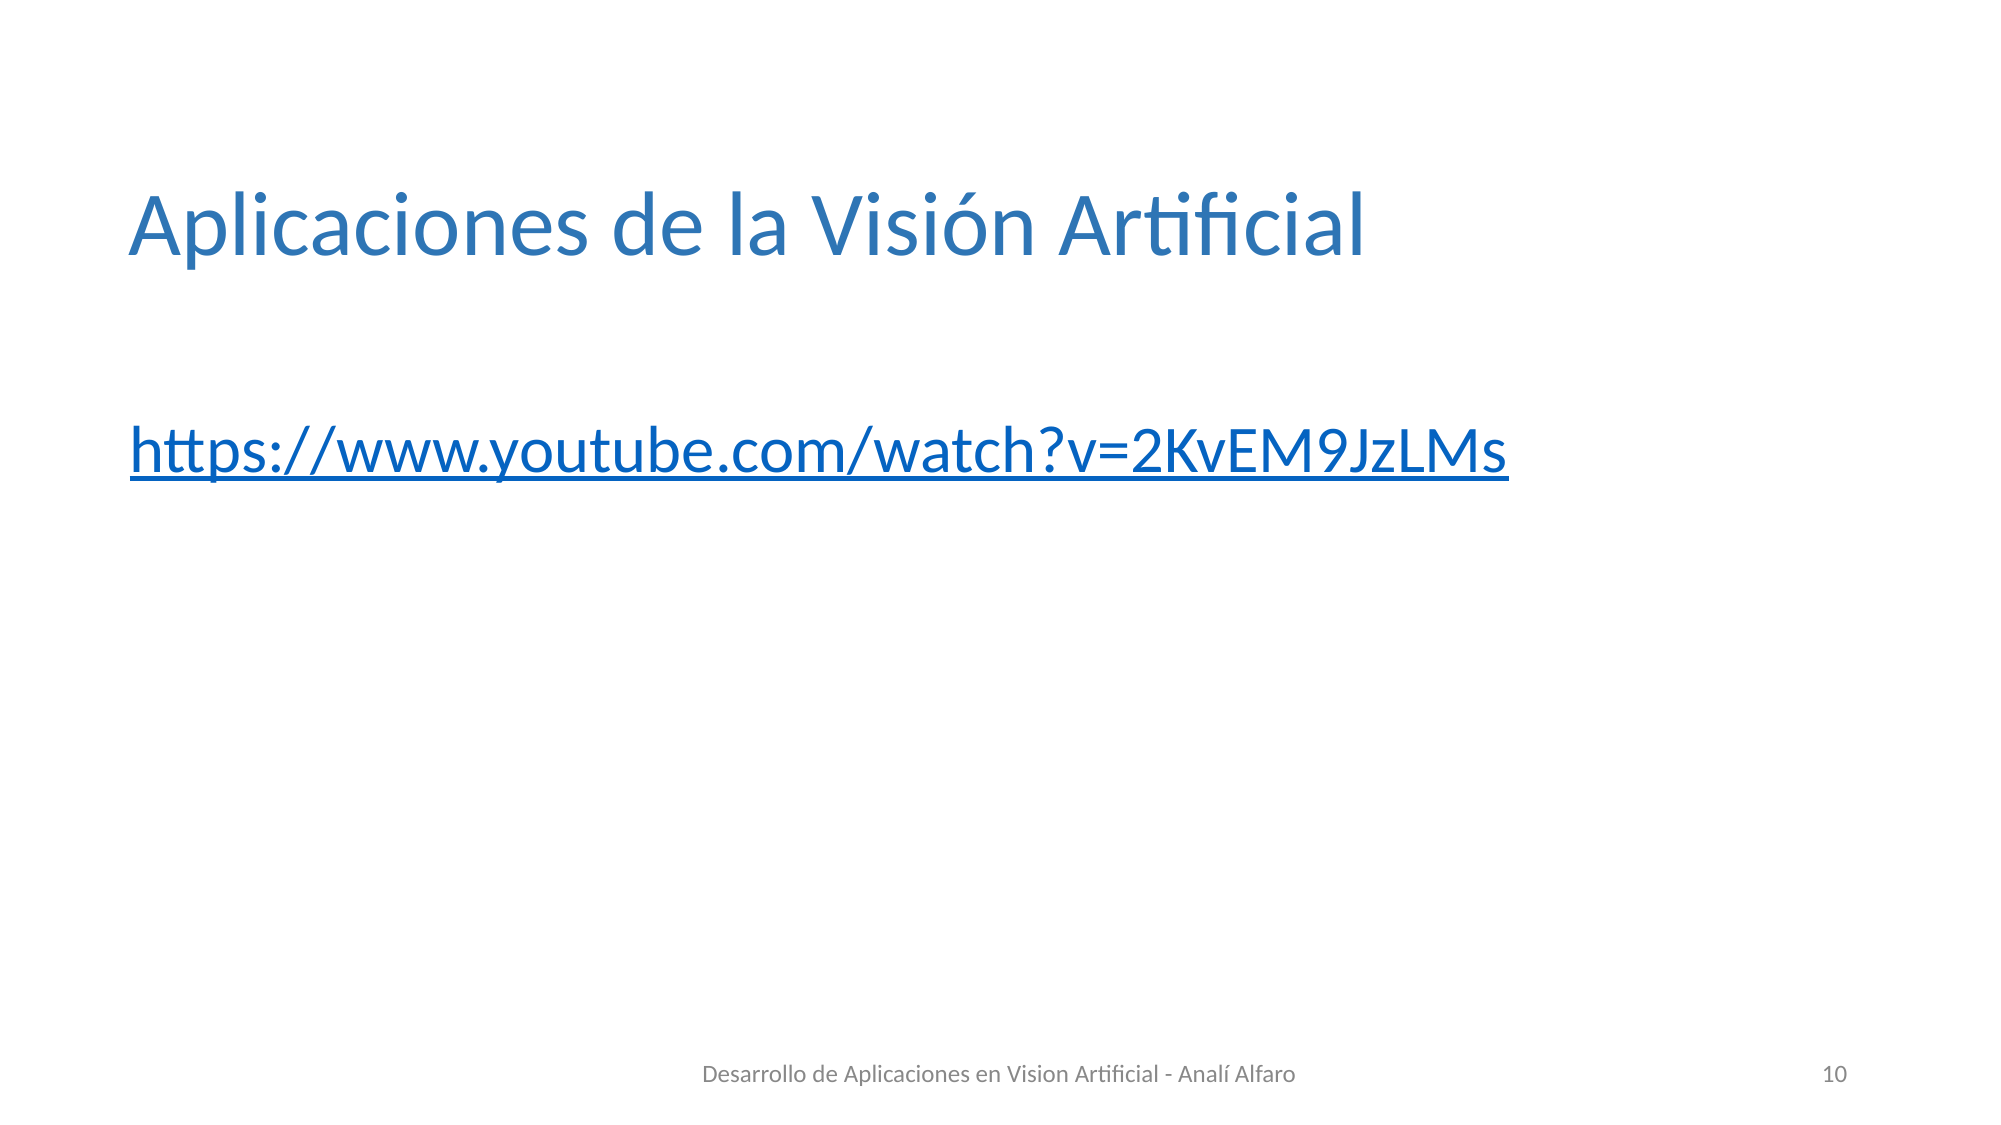

# Aplicaciones de la Visión Artificial

https://www.youtube.com/watch?v=2KvEM9JzLMs
Desarrollo de Aplicaciones en Vision Artificial - Analí Alfaro
10